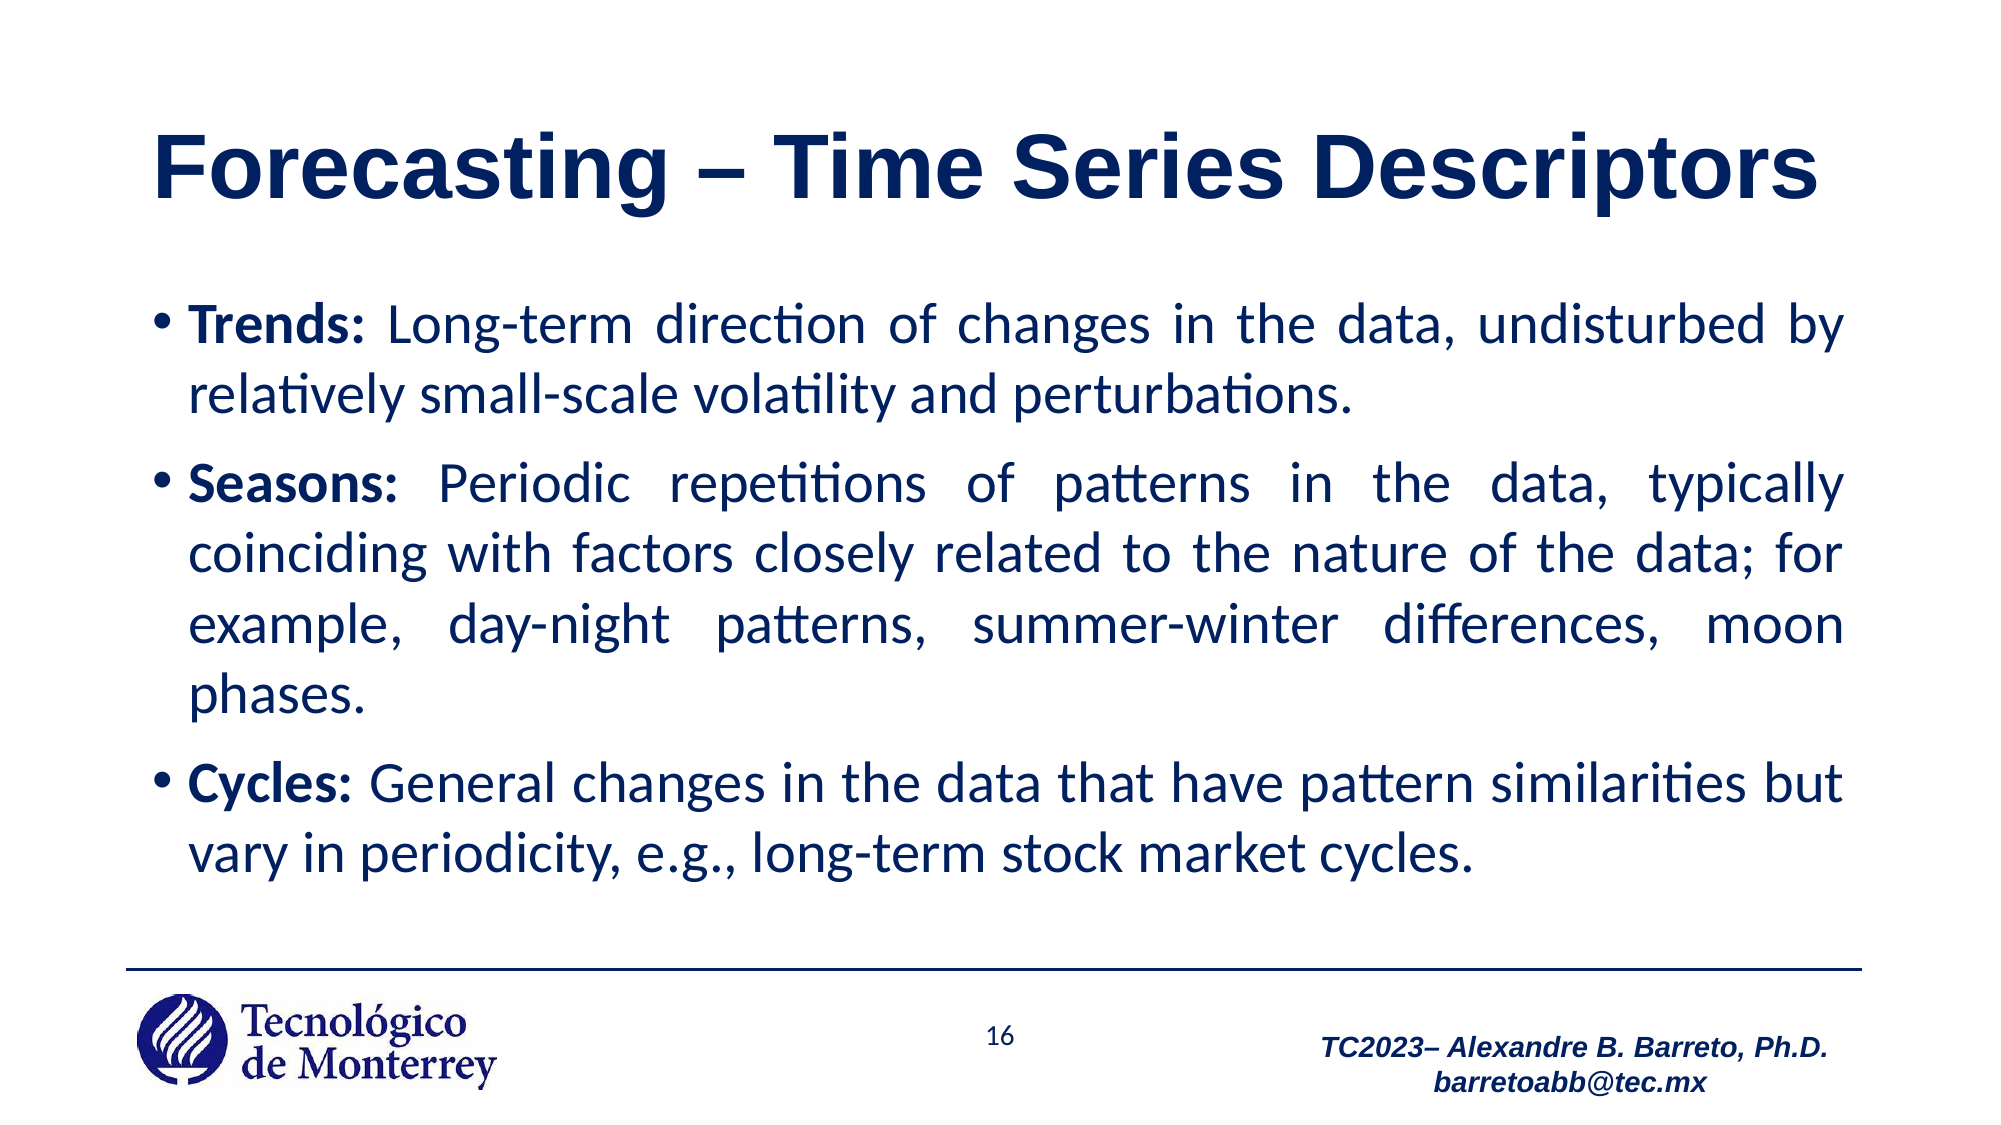

# Forecasting – Time Series Descriptors
Trends: Long-term direction of changes in the data, undisturbed by relatively small-scale volatility and perturbations.
Seasons: Periodic repetitions of patterns in the data, typically coinciding with factors closely related to the nature of the data; for example, day-night patterns, summer-winter differences, moon phases.
Cycles: General changes in the data that have pattern similarities but vary in periodicity, e.g., long-term stock market cycles.